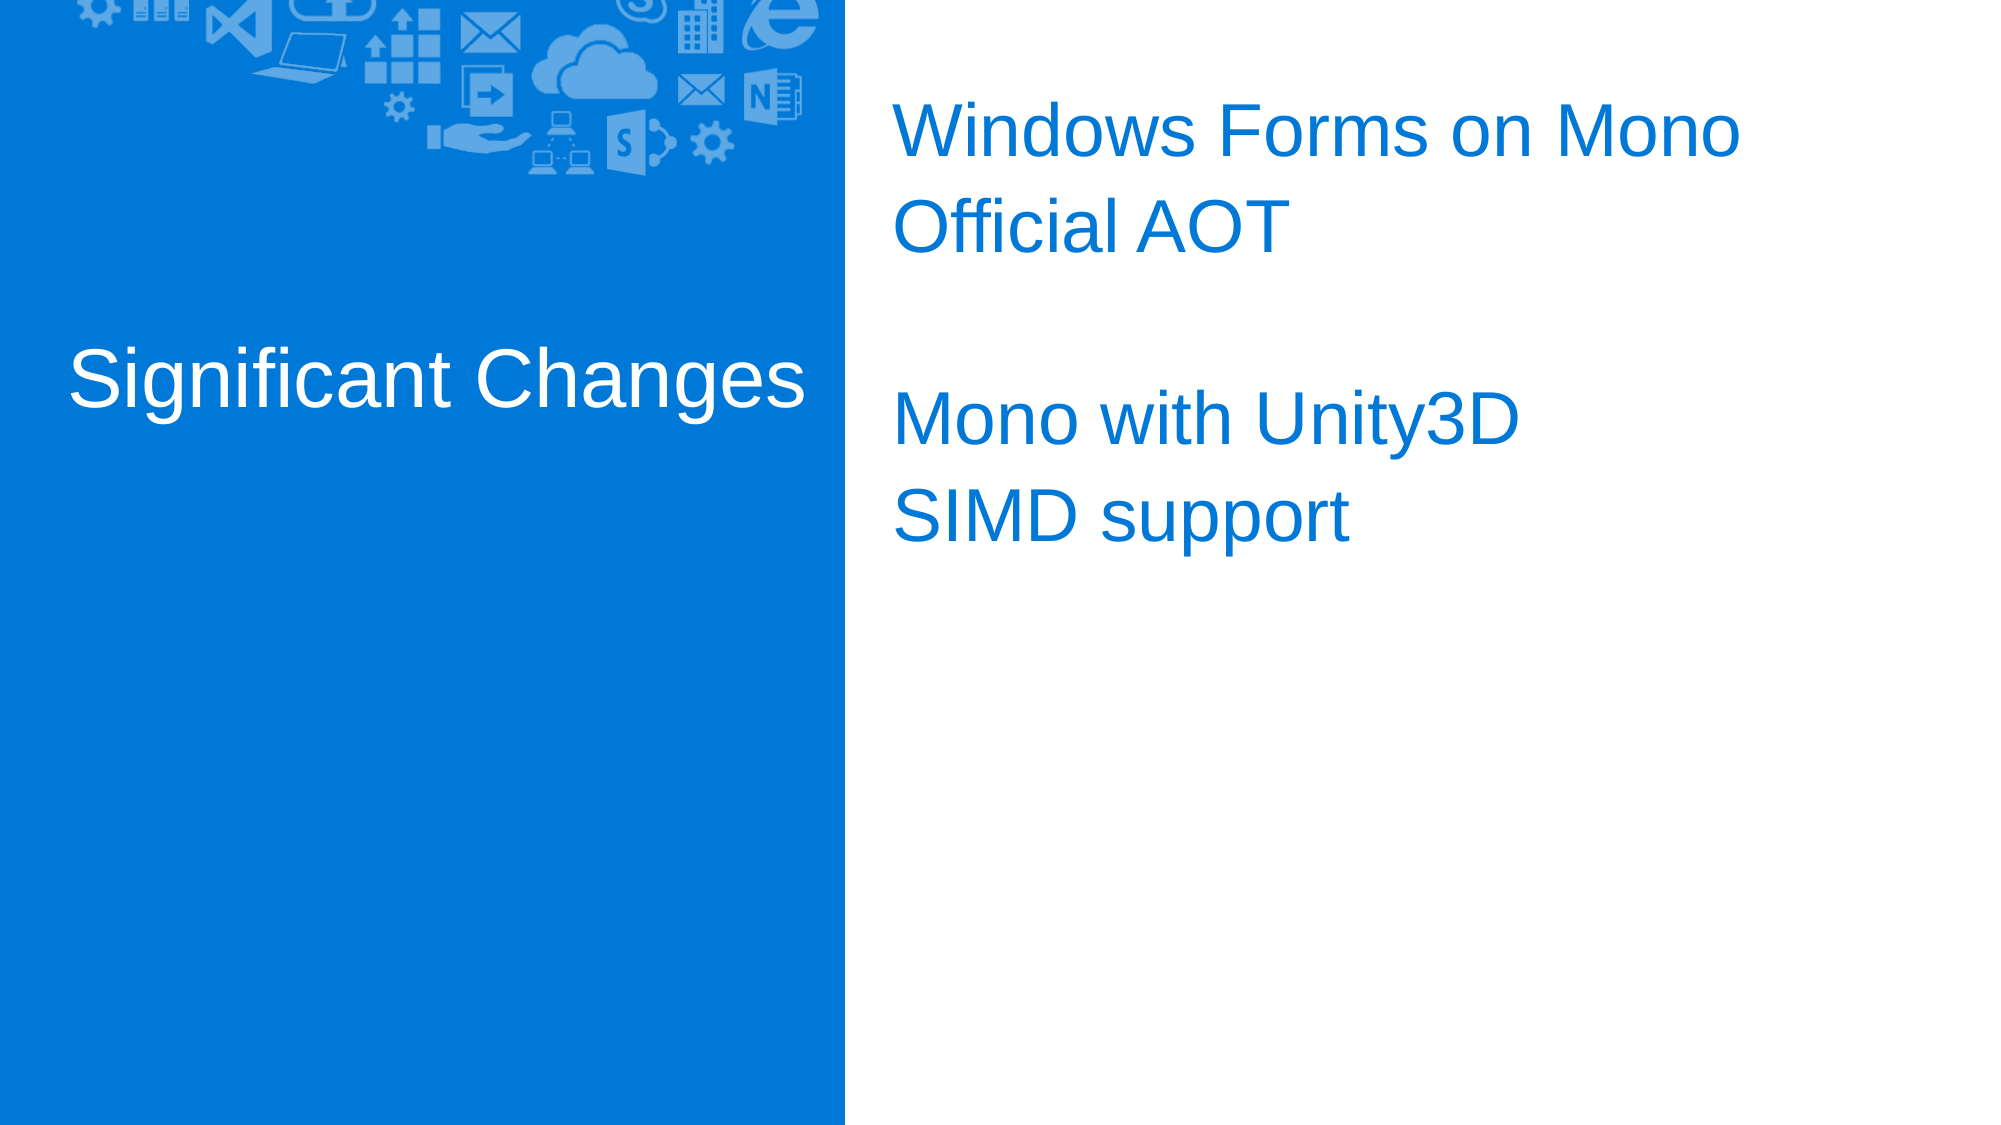

Windows Forms on Mono
Official AOT

Mono with Unity3D
SIMD support
# Significant Changes